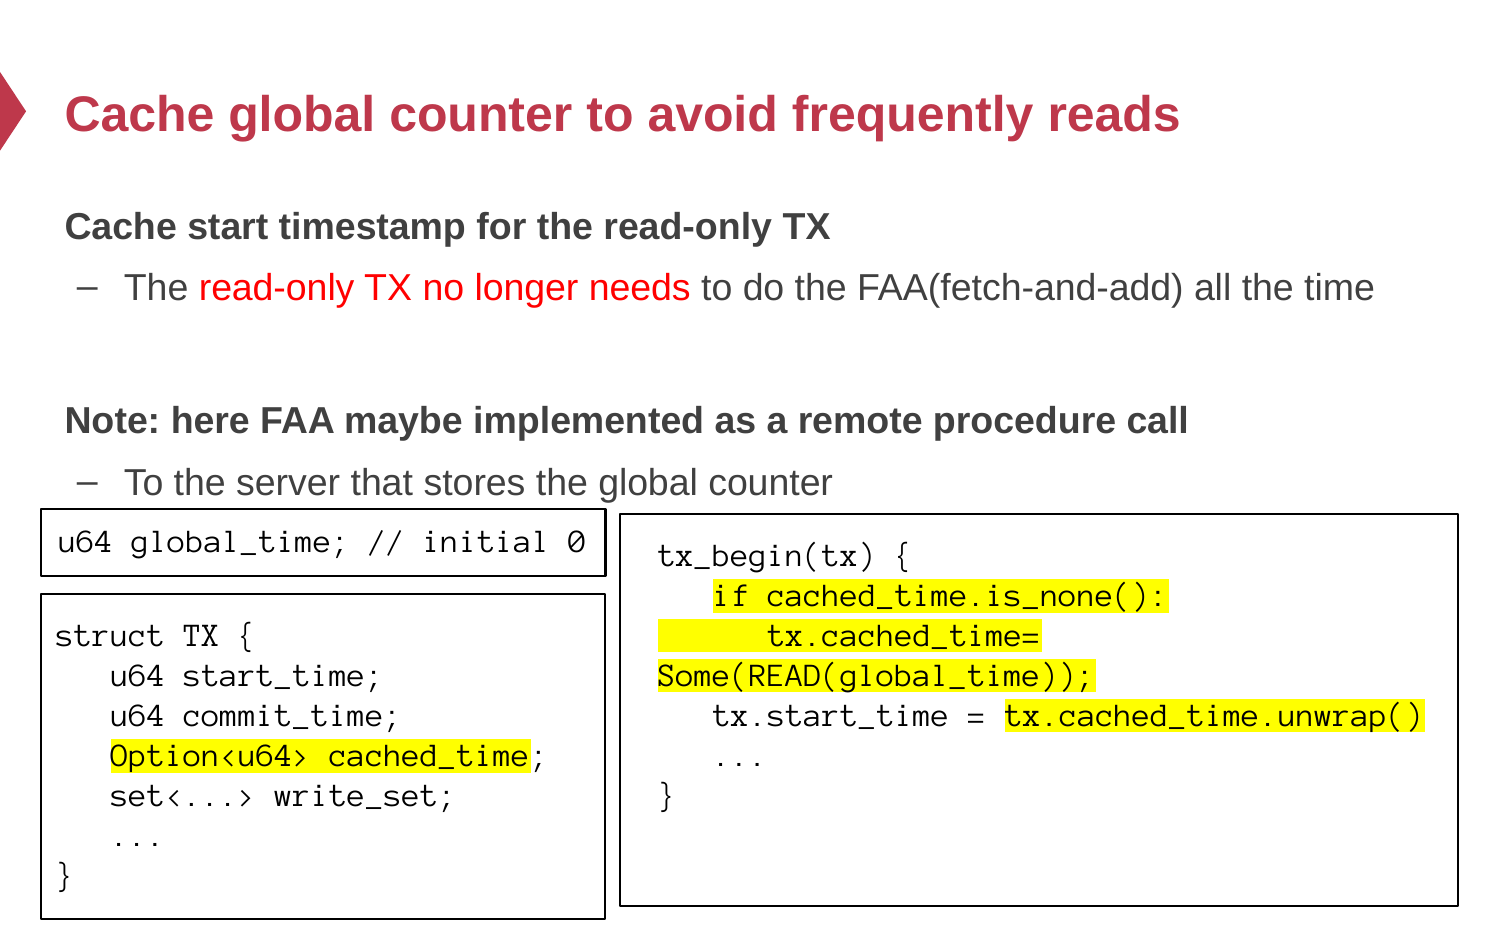

# Cache global counter to avoid frequently reads
Cache start timestamp for the read-only TX
The read-only TX no longer needs to do the FAA(fetch-and-add) all the time
Note: here FAA maybe implemented as a remote procedure call
To the server that stores the global counter

u64 global_time; // initial 0

tx_begin(tx) {
   if cached_time.is_none():
      tx.cached_time= Some(READ(global_time));
   tx.start_time = tx.cached_time.unwrap()
   ...
}

struct TX {
   u64 start_time;
   u64 commit_time;
   Option<u64> cached_time;
   set<...> write_set;
   ...
}
49